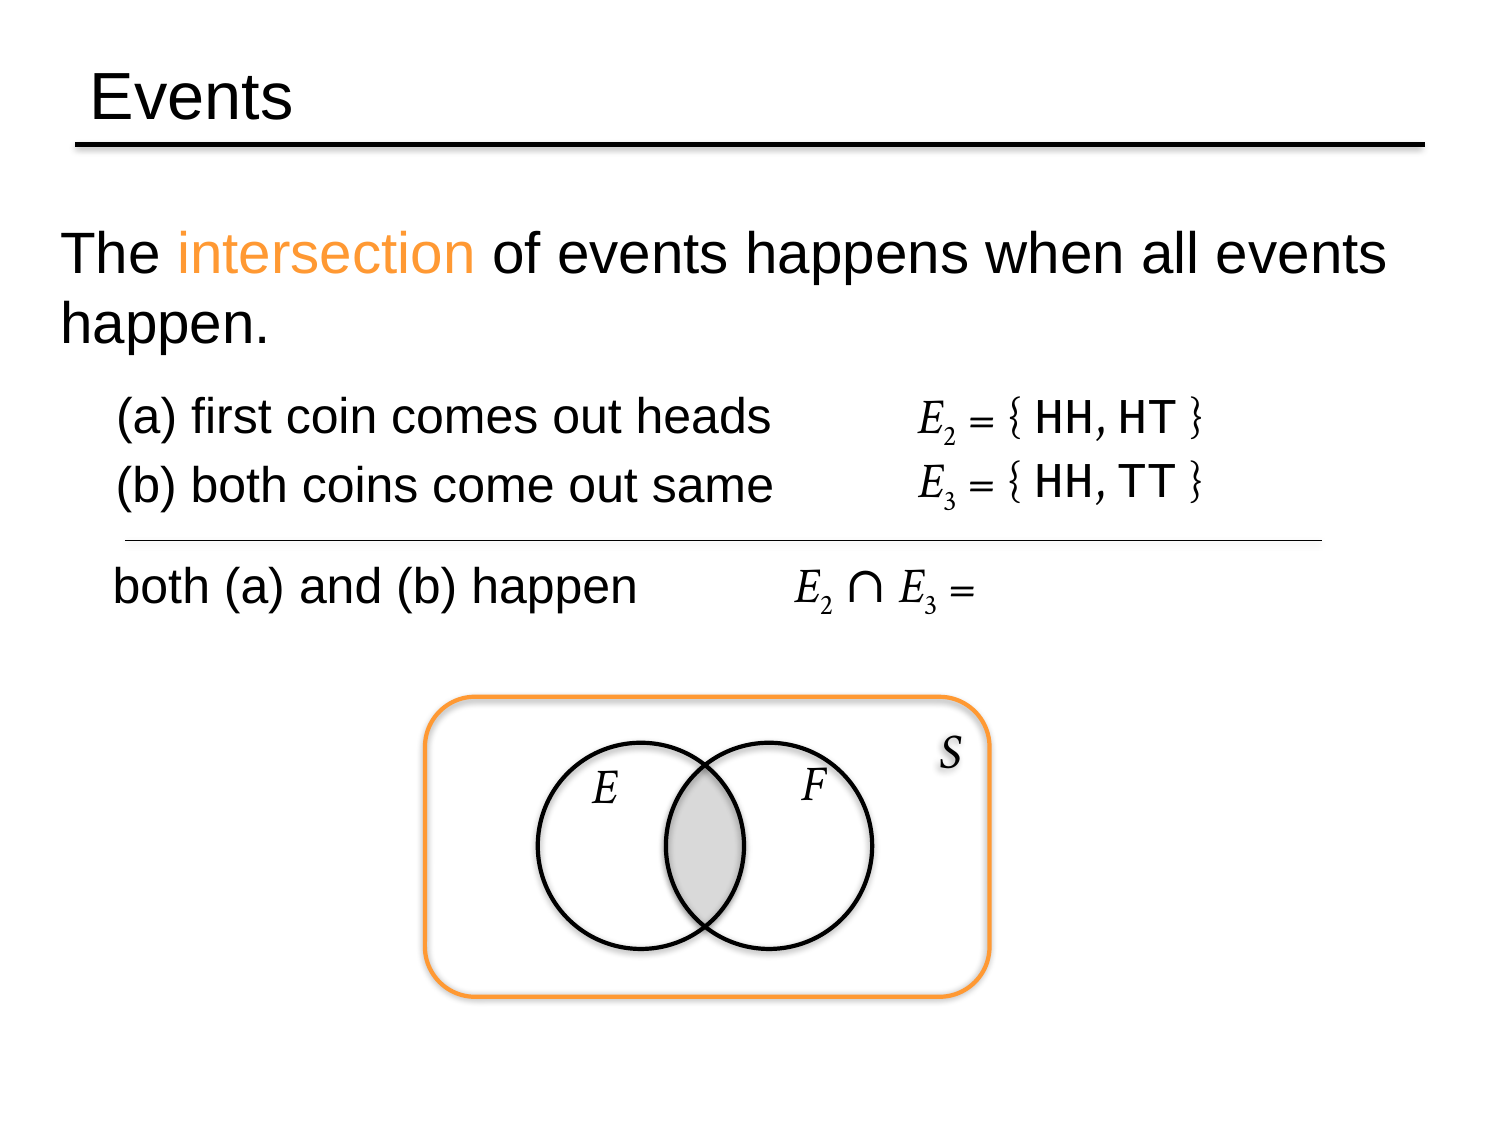

# Events
The intersection of events happens when all events
happen.
(a) first coin comes out heads
E2 = { HH, HT }
E3 = { HH, TT }
(b) both coins come out same
E2 ∩ E3 =
both (a) and (b) happen
S

F
E